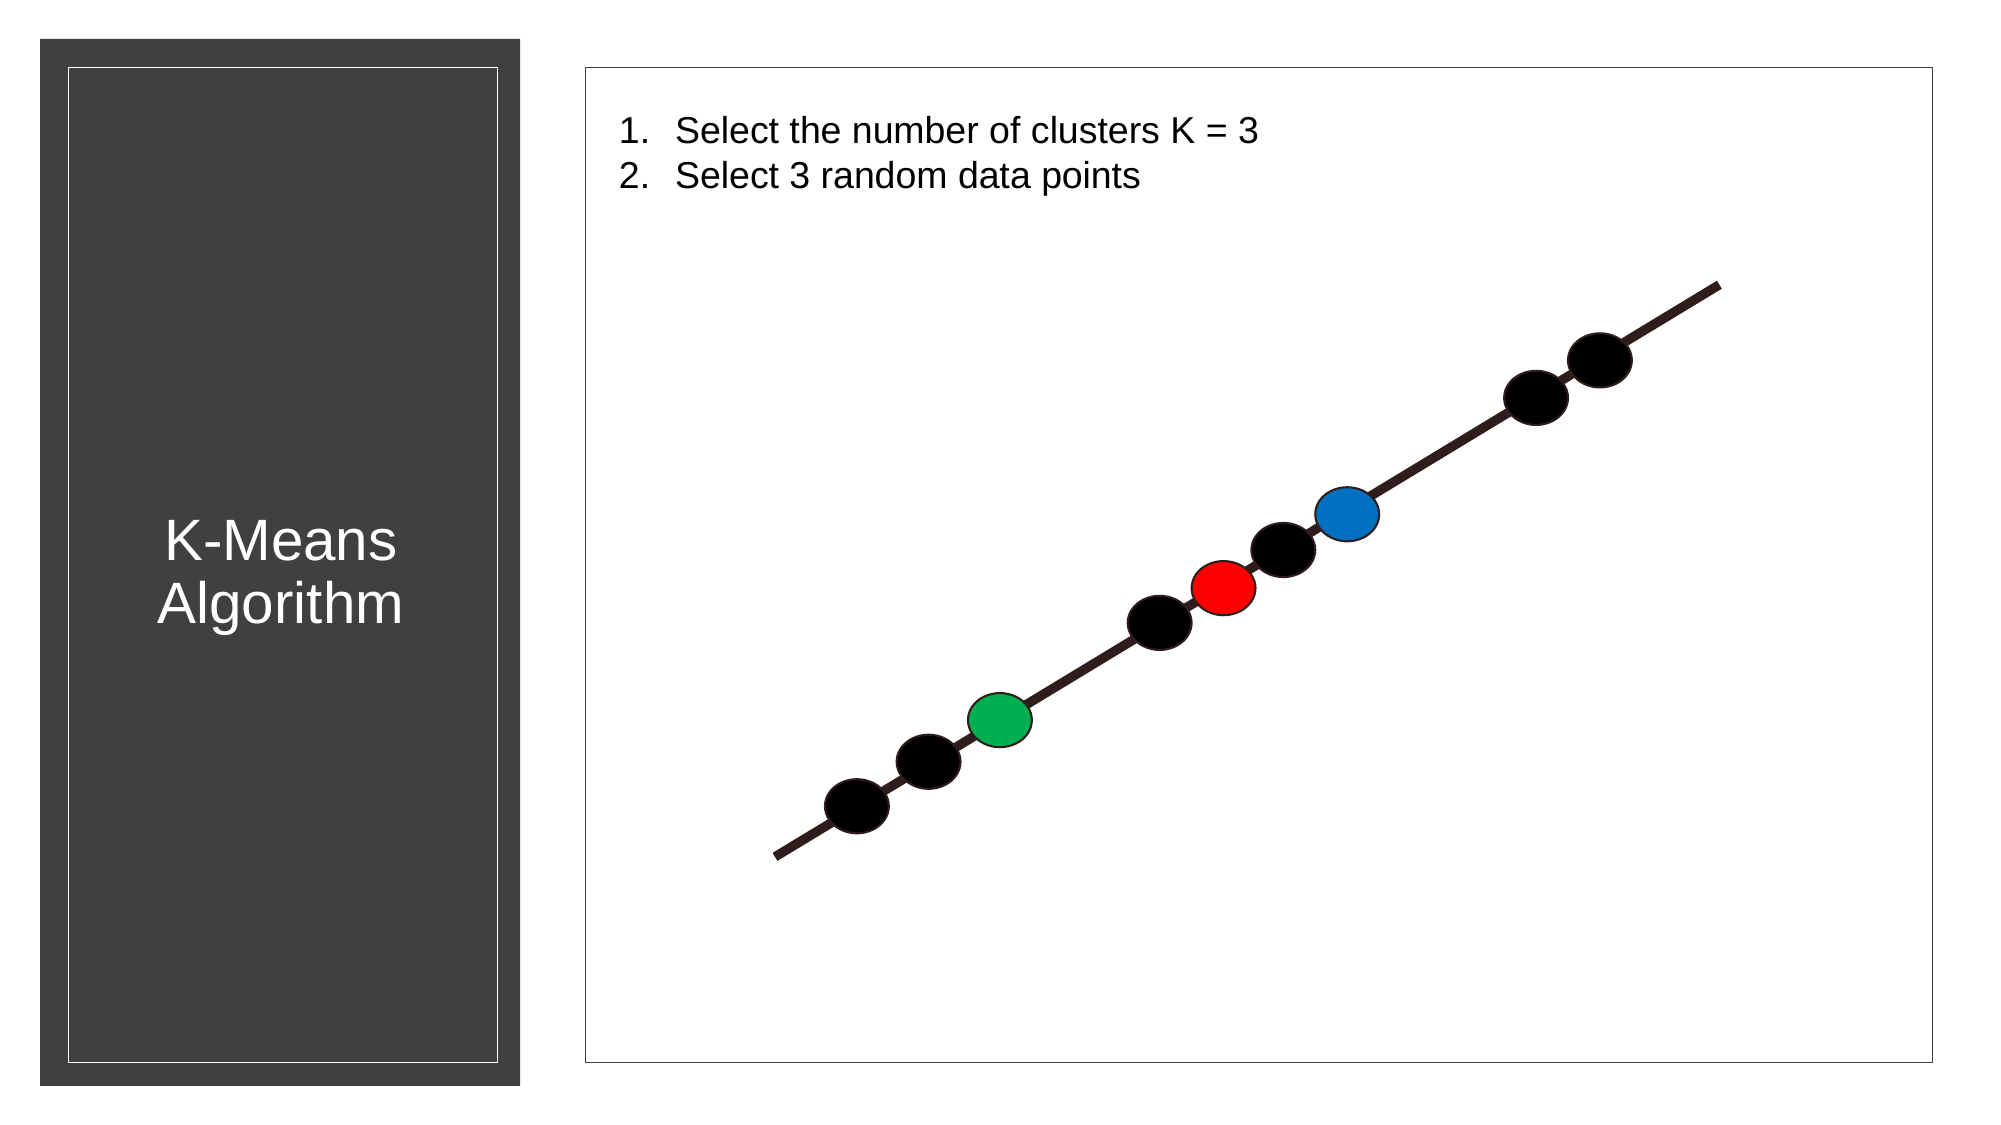

Select the number of clusters K = 3
Select 3 random data points
# K-Means Algorithm